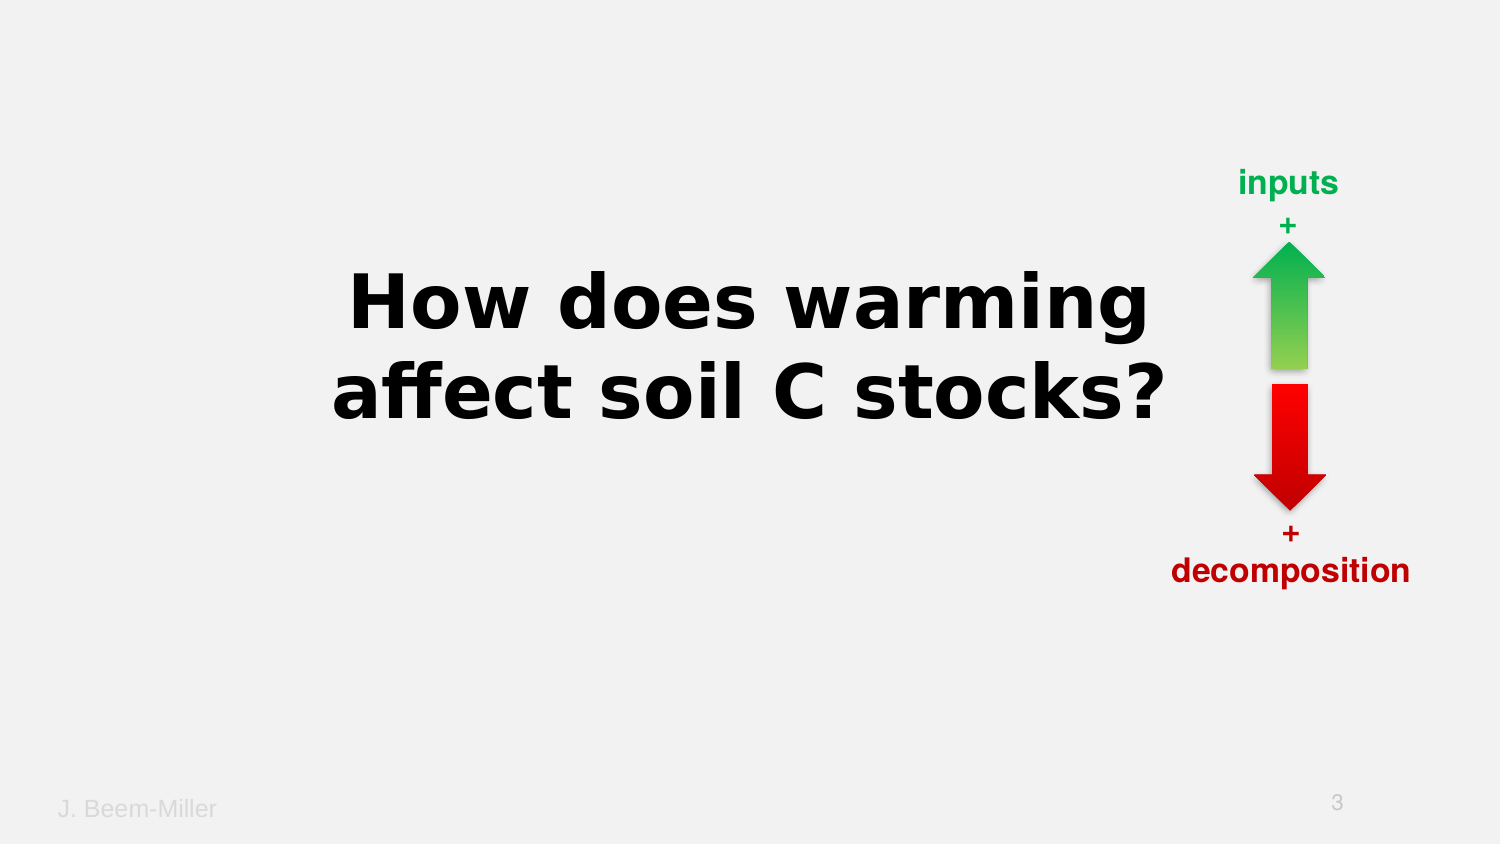

inputs
+

How does warming affect soil C stocks?

+ decomposition
3
J. Beem-Miller